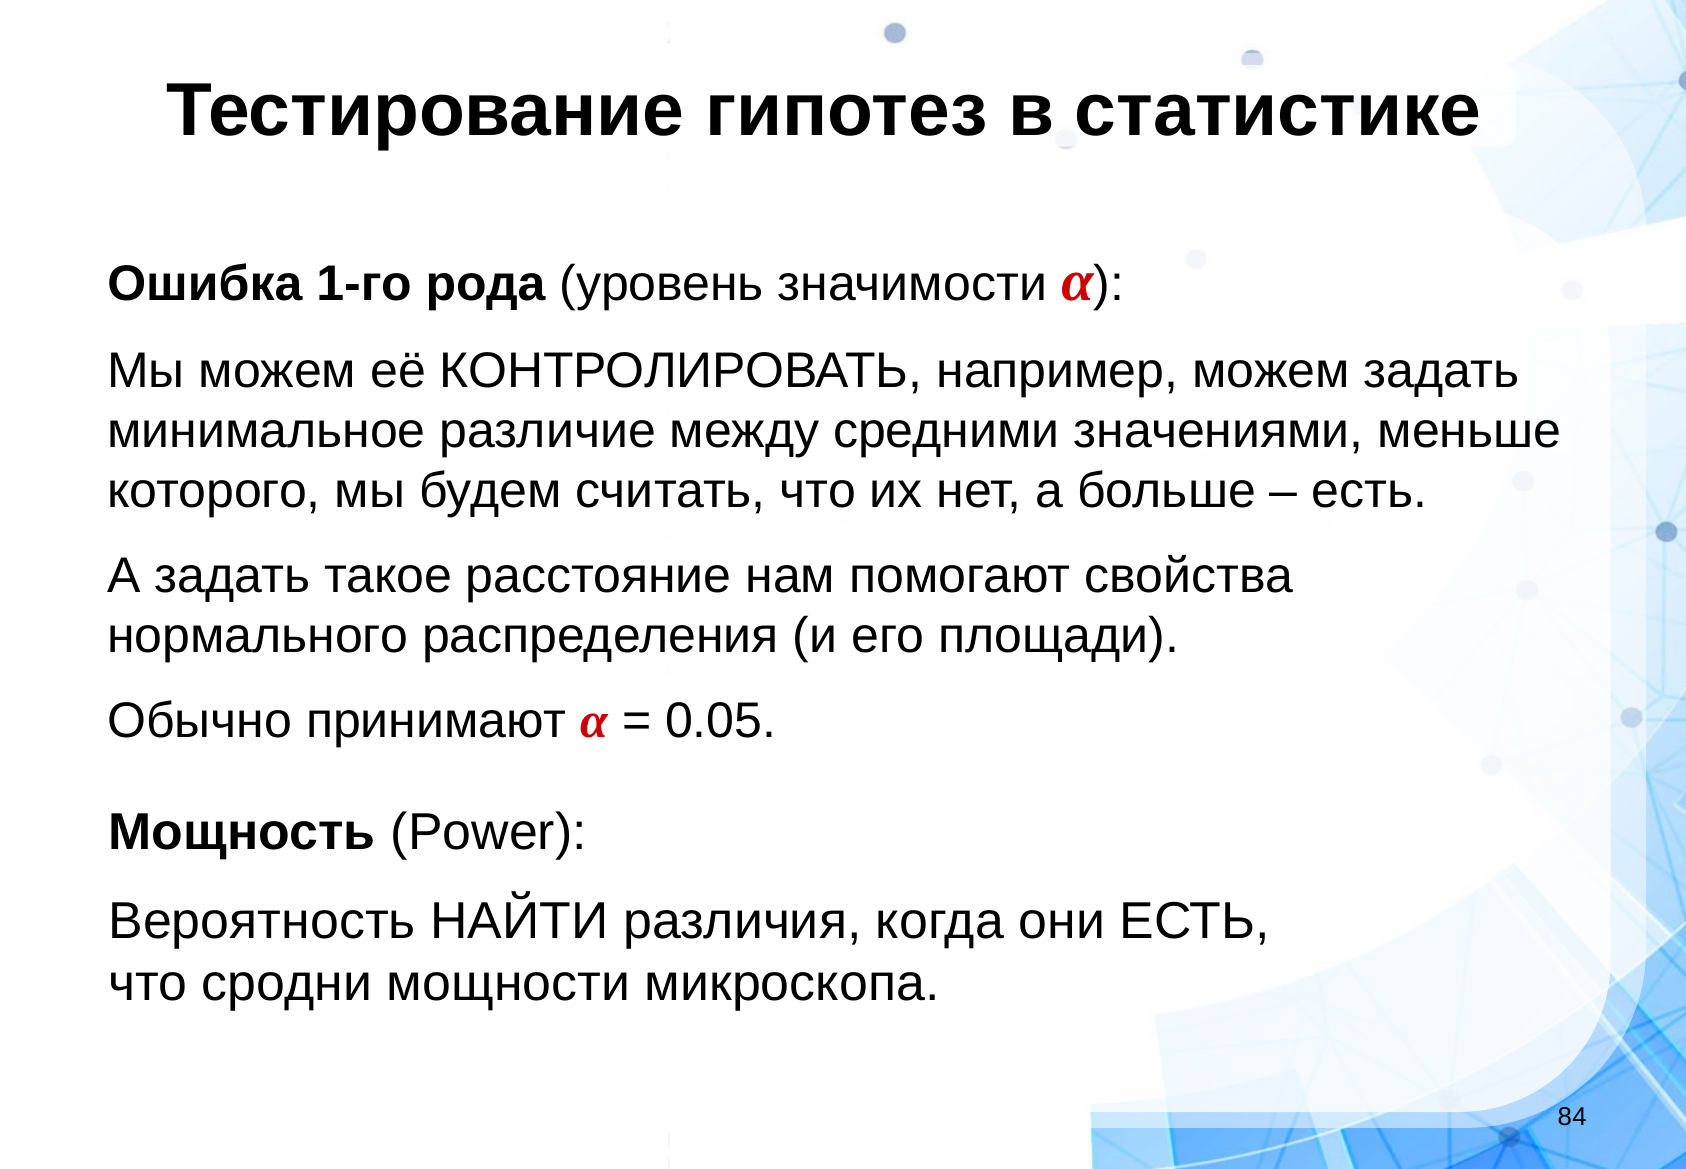

Тестирование гипотез в статистике

Ошибка 1-го рода (уровень значимости α):
Мы можем её КОНТРОЛИРОВАТЬ, например, можем задать минимальное различие между средними значениями, меньше которого, мы будем считать, что их нет, а больше – есть.
А задать такое расстояние нам помогают свойства нормального распределения (и его площади).
Обычно принимают α = 0.05.
Мощность (Power):
Вероятность НАЙТИ различия, когда они ЕСТЬ, что сродни мощности микроскопа.
84